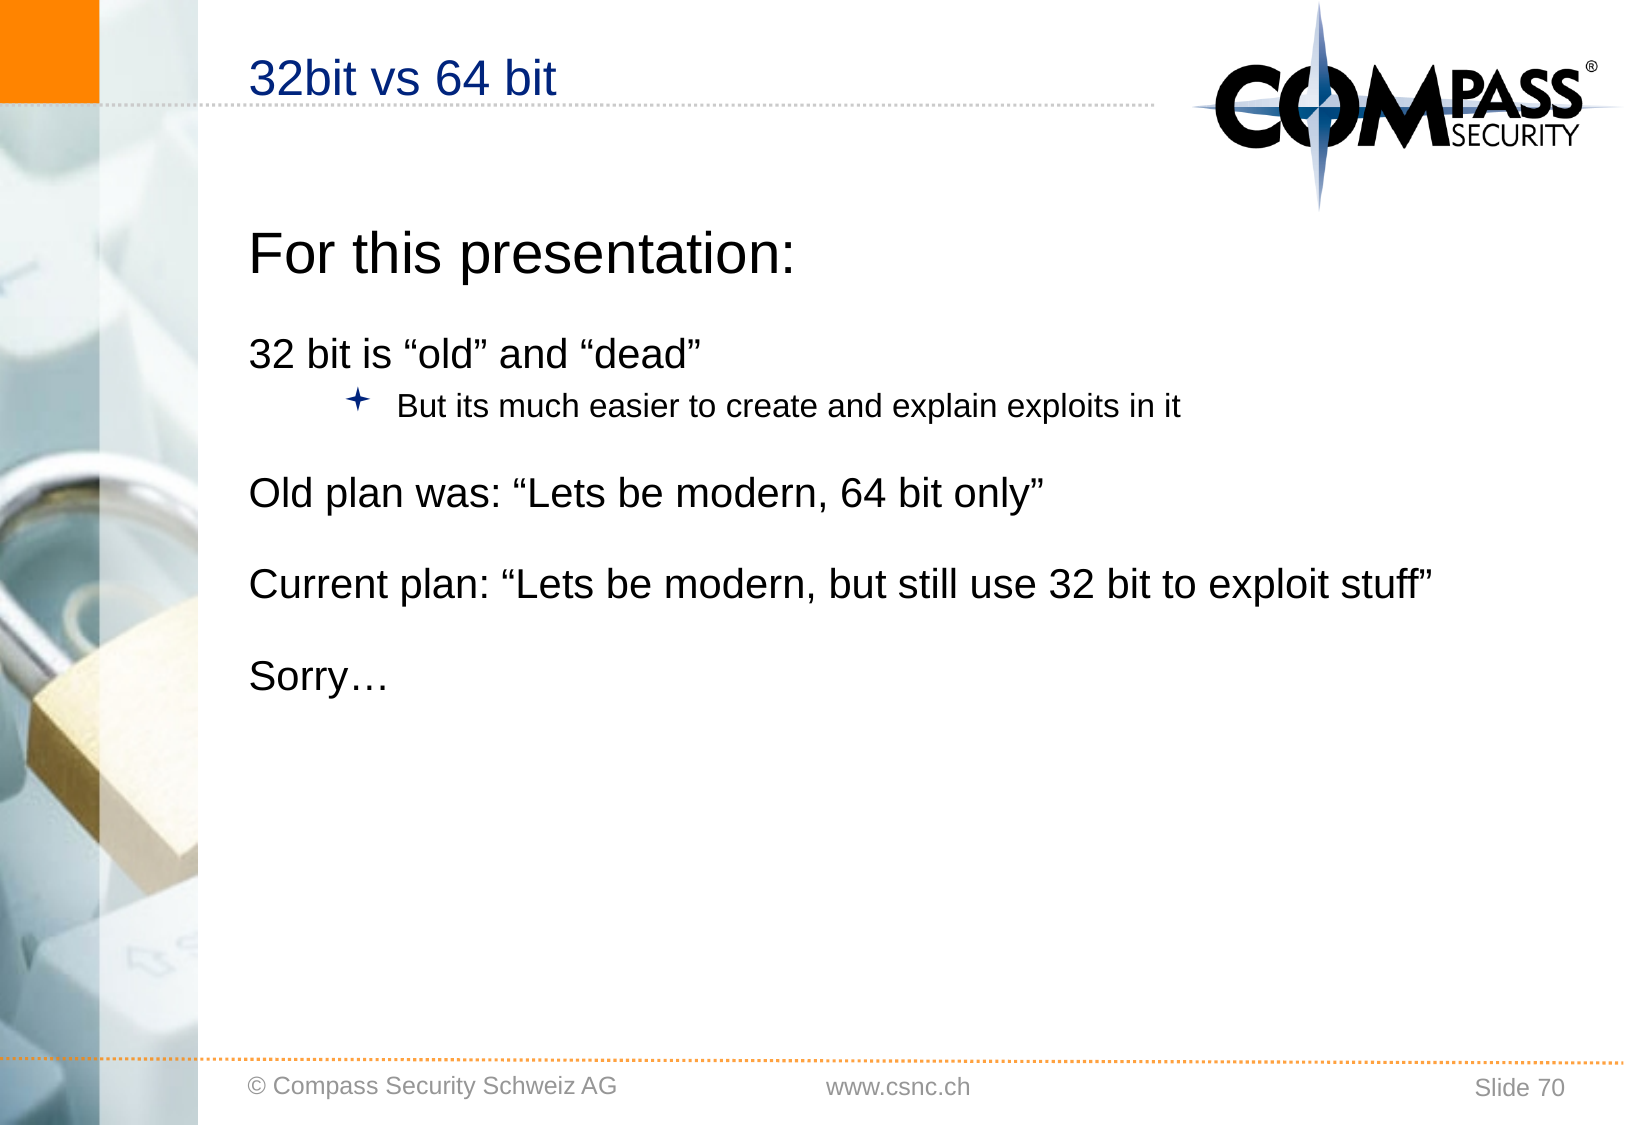

# 32bit vs 64 bit
For this presentation:
32 bit is “old” and “dead”
But its much easier to create and explain exploits in it
Old plan was: “Lets be modern, 64 bit only”
Current plan: “Lets be modern, but still use 32 bit to exploit stuff”
Sorry…